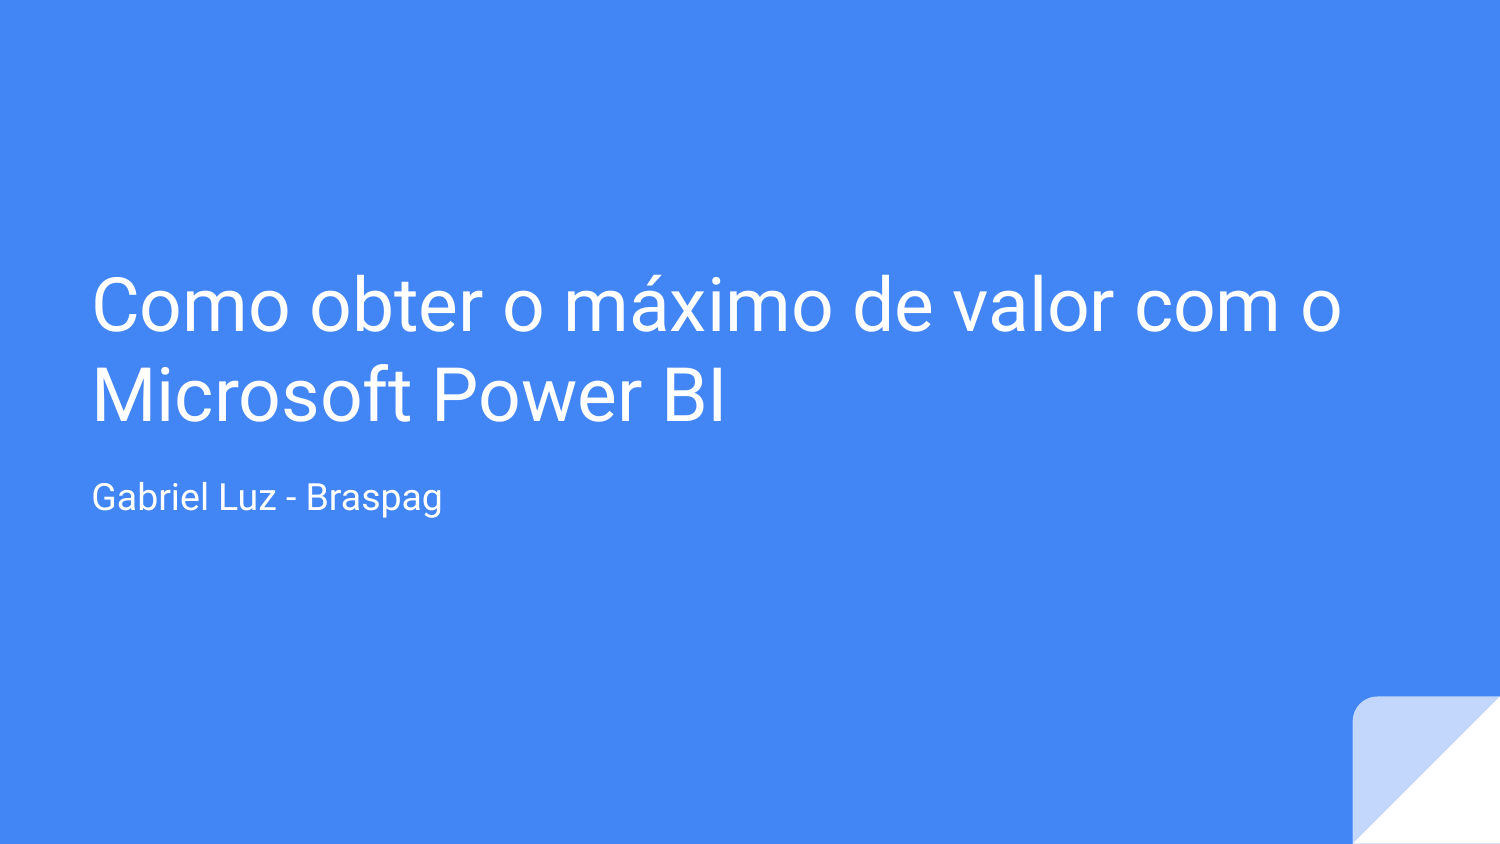

# Como obter o máximo de valor com o Microsoft Power BI
Gabriel Luz - Braspag